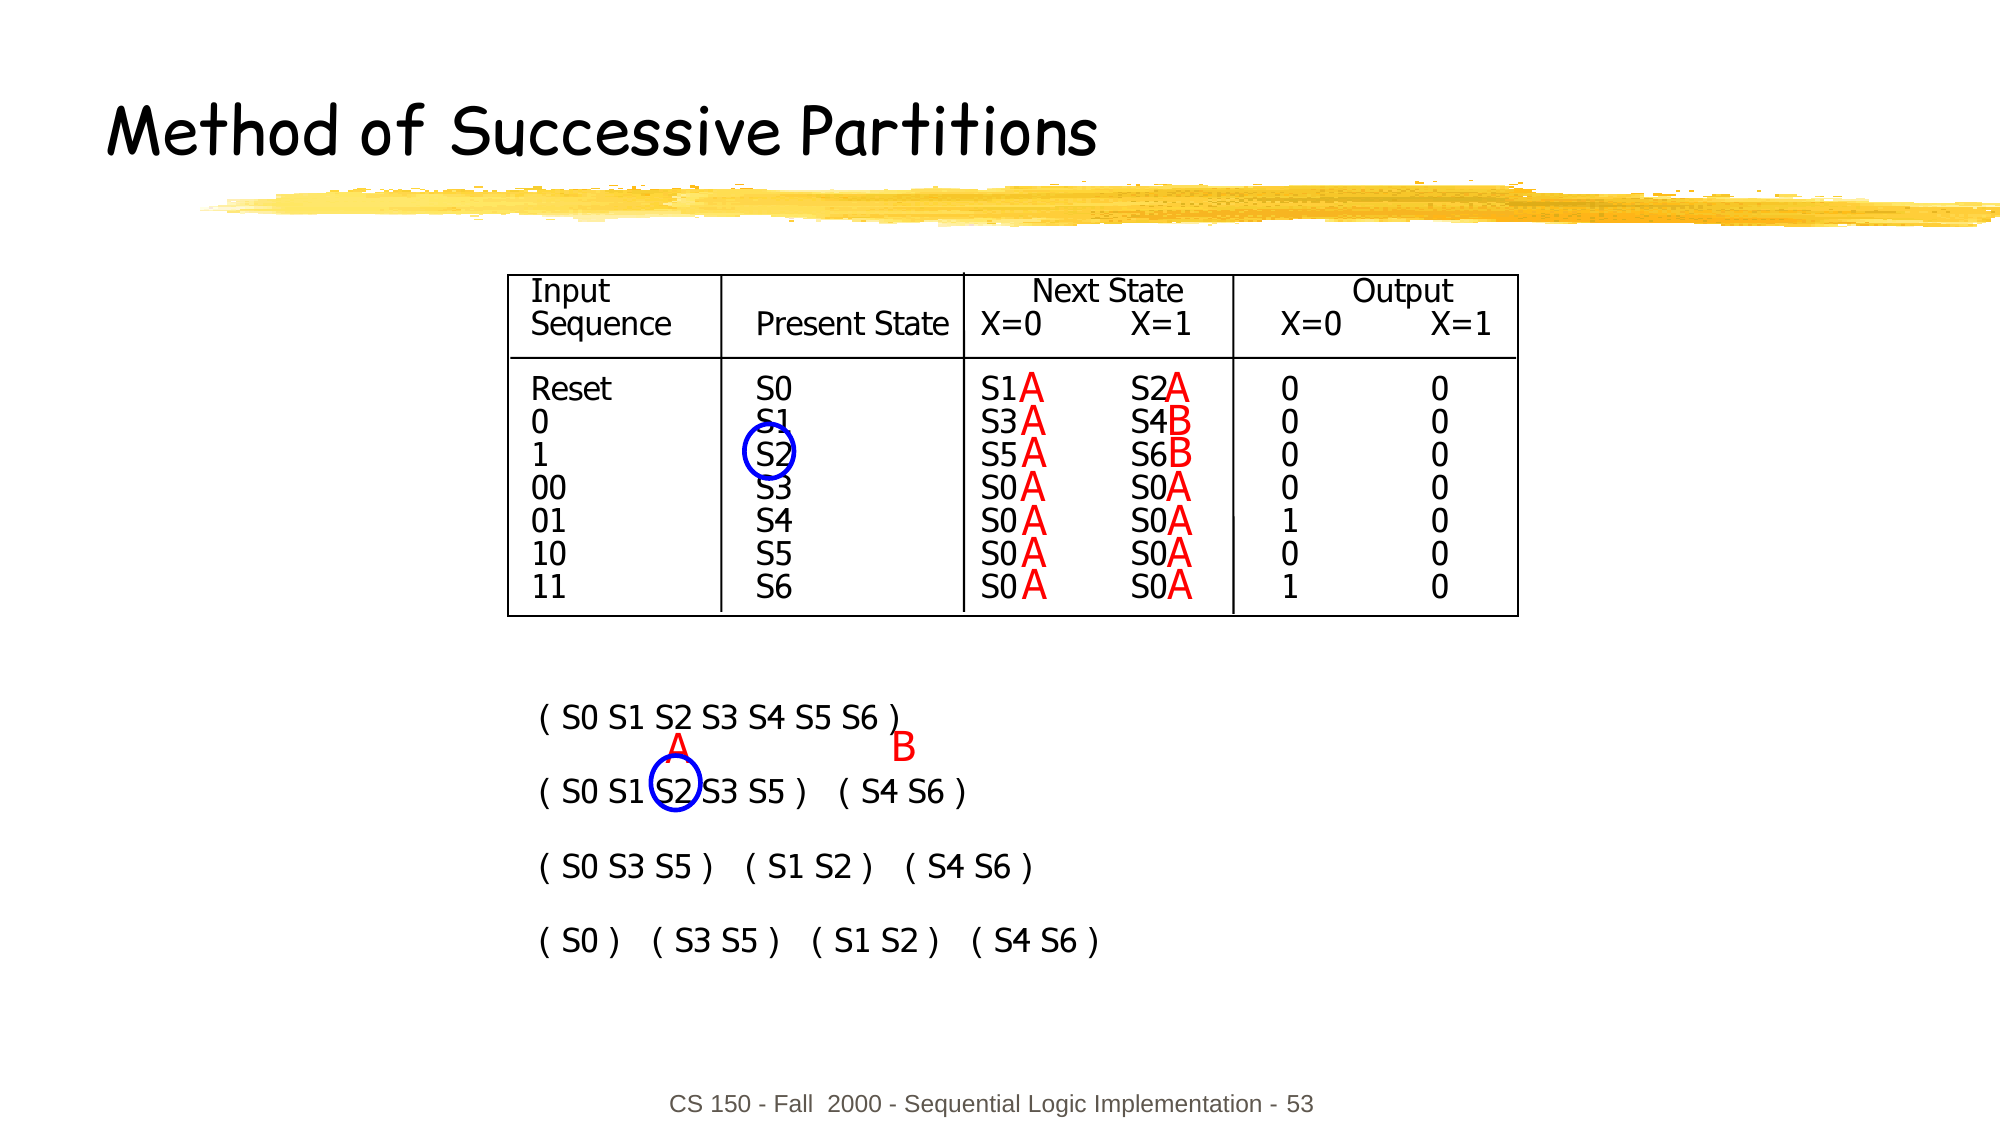

# Method of Successive Partitions
Input		     Next State	       Output
Sequence	Present State	X=0	X=1	X=0	X=1

Reset	S0	S1	S2	0	0
0	S1	S3	S4	0	0
1	S2	S5	S6	0	0
00	S3	S0	S0	0	0
01	S4	S0	S0	1	0
10	S5	S0	S0	0	0
11	S6	S0	S0	1	0

A
A
A
B
A
B

A
A
A
A
A
A
A
A
( S0 S1 S2 S3 S4 S5 S6 )
( S0 S1 S2 S3 S5 )   ( S4 S6 )
( S0 S3 S5 )   ( S1 S2 )   ( S4 S6 )
( S0 )   ( S3 S5 )   ( S1 S2 )   ( S4 S6 )
B
A

CS 150 - Fall  2000 - Sequential Logic Implementation - 53